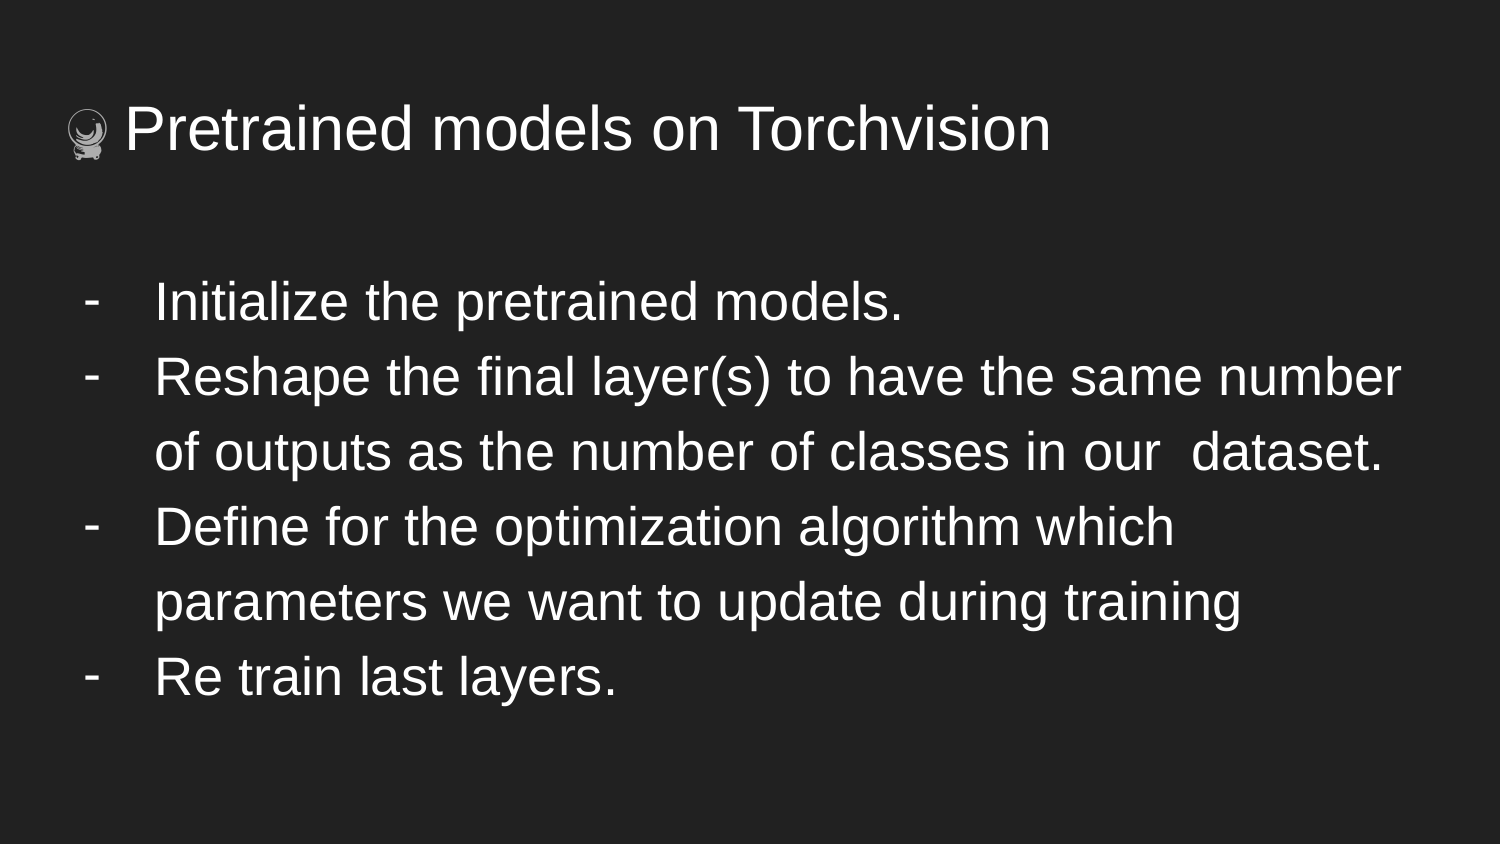

# 🔮 Pretrained models on Torchvision
Initialize the pretrained models.
Reshape the final layer(s) to have the same number of outputs as the number of classes in our  dataset.
Define for the optimization algorithm which parameters we want to update during training
Re train last layers.